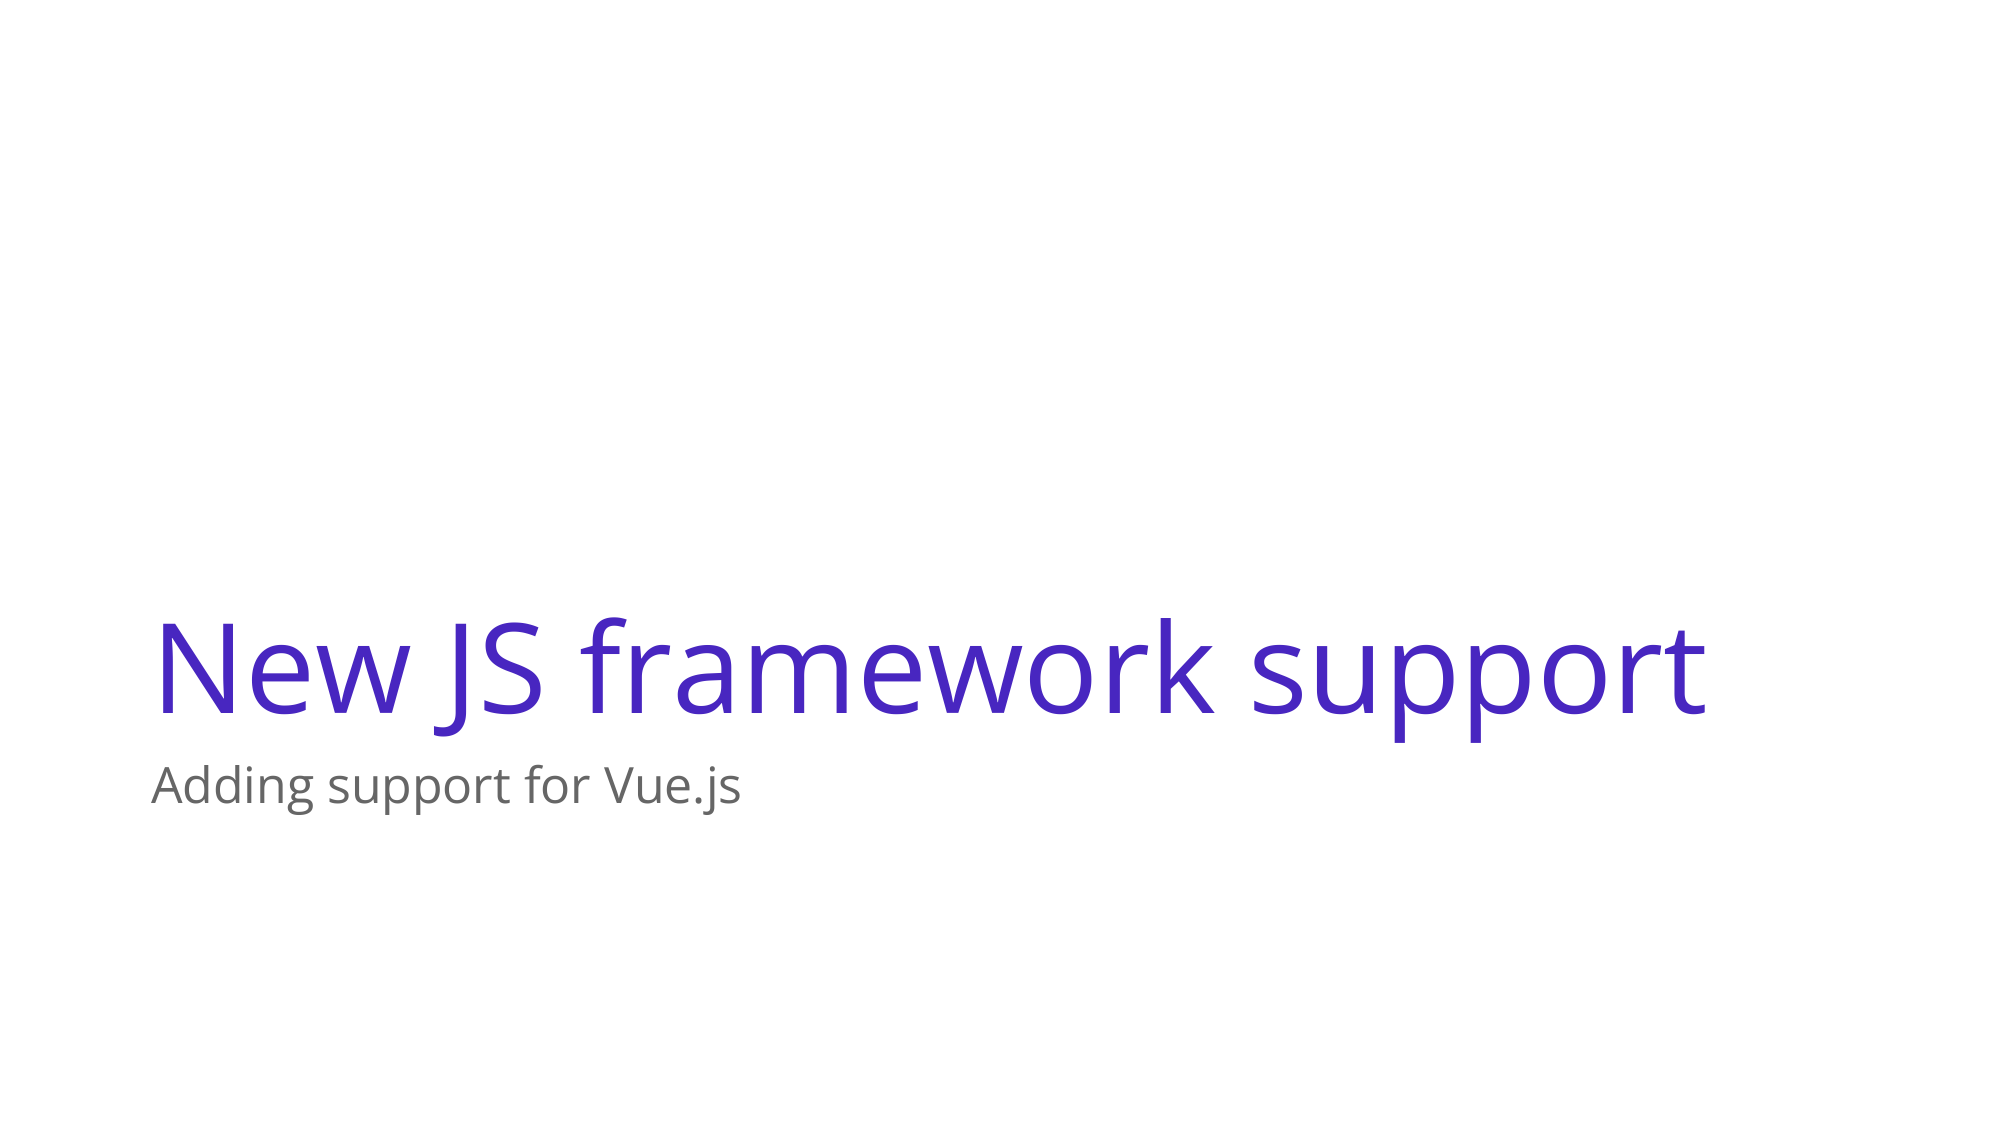

# New JS framework support
Adding support for Vue.js